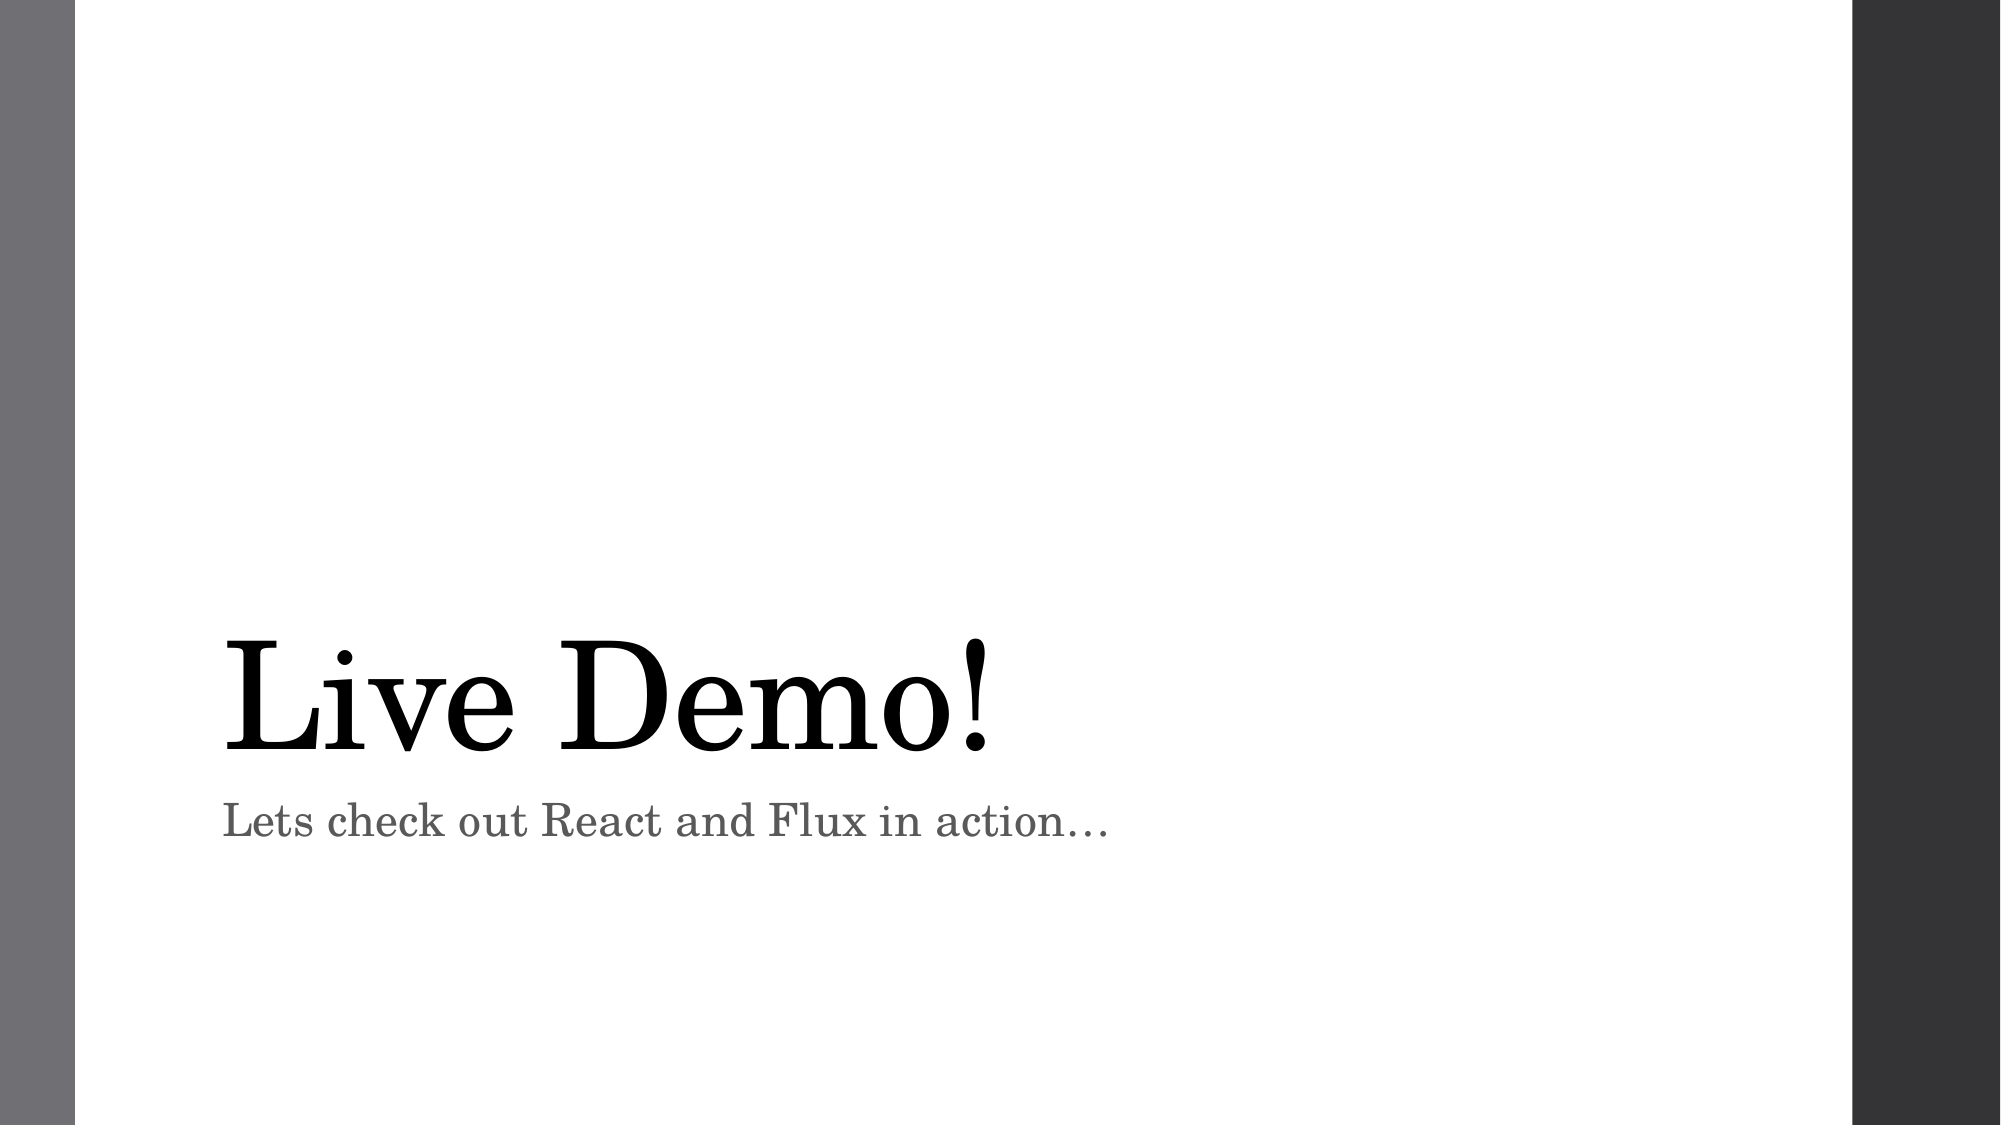

# Live Demo!
Lets check out React and Flux in action…